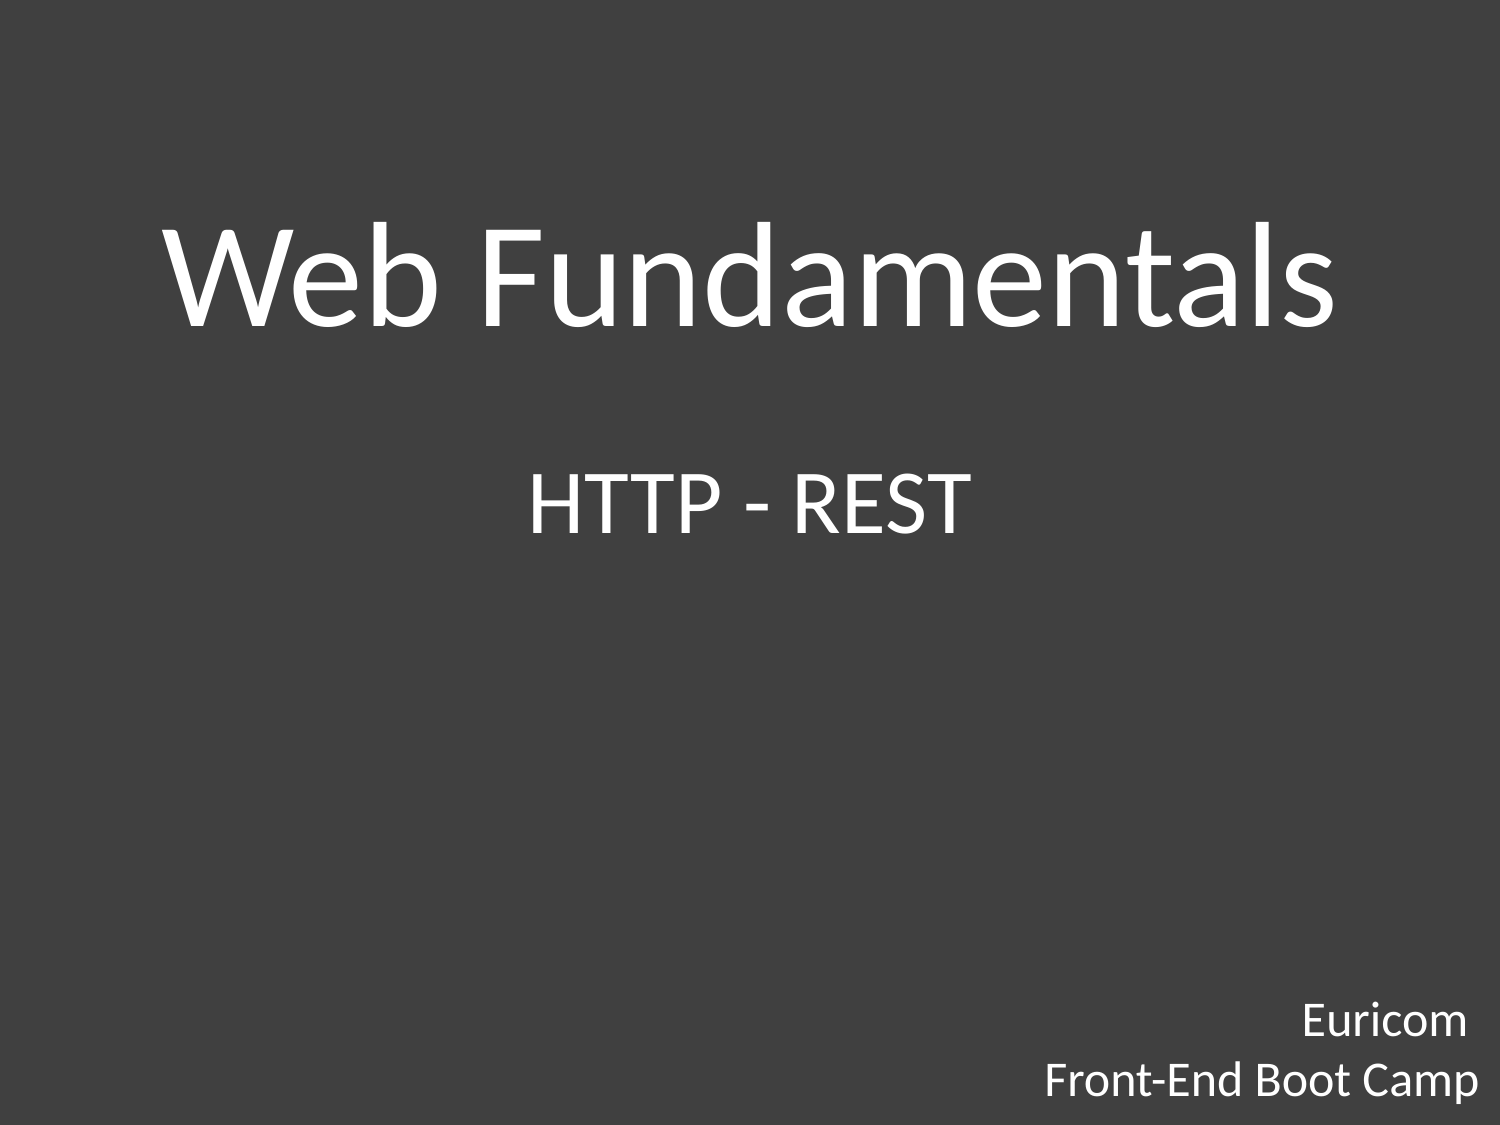

# Web Fundamentals
HTTP - REST
Euricom
Front-End Boot Camp